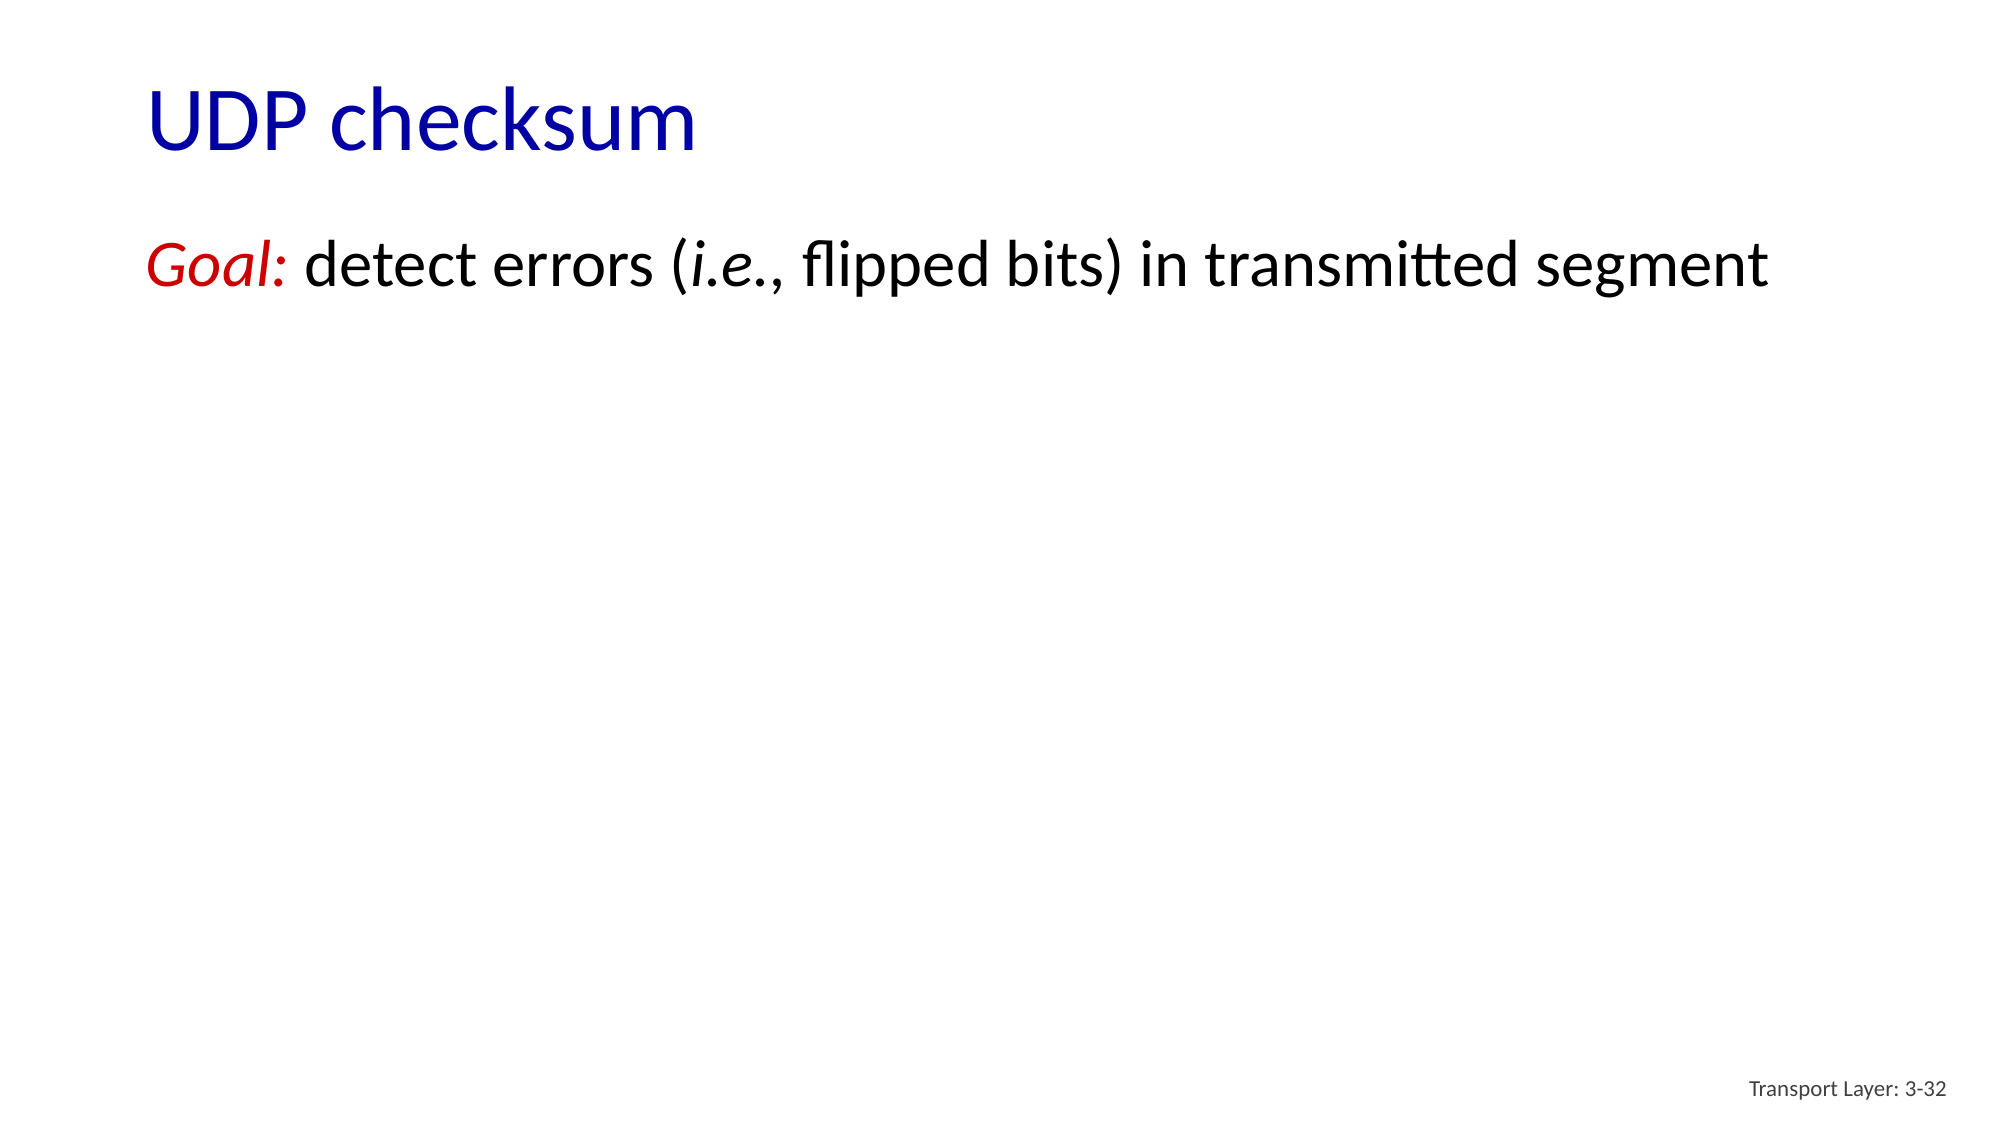

# UDP checksum
Goal: detect errors (i.e., flipped bits) in transmitted segment

Transport Layer: 3-32